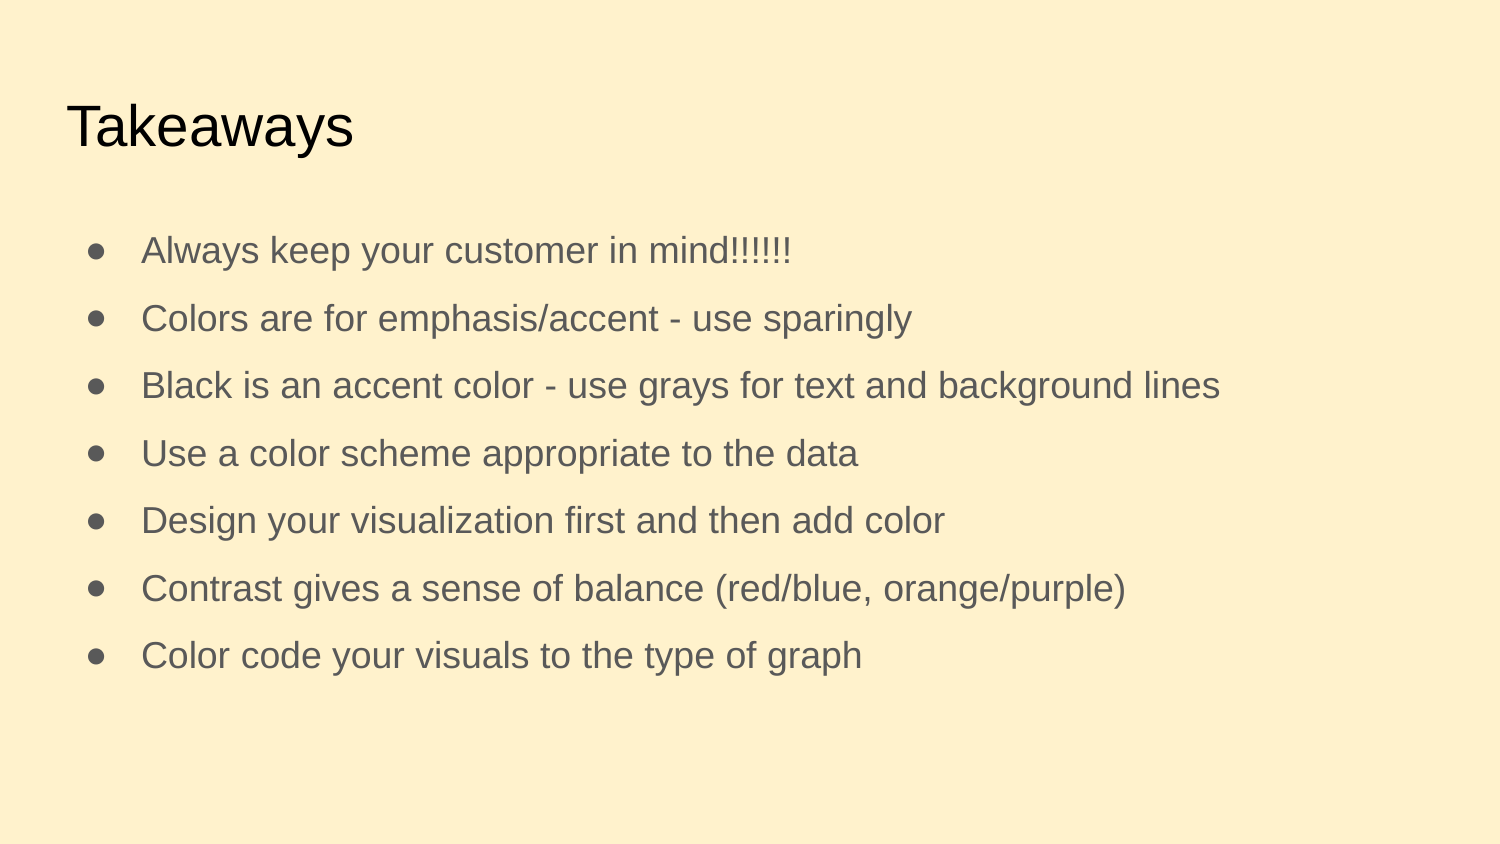

# Takeaways
Always keep your customer in mind!!!!!!
Colors are for emphasis/accent - use sparingly
Black is an accent color - use grays for text and background lines
Use a color scheme appropriate to the data
Design your visualization first and then add color
Contrast gives a sense of balance (red/blue, orange/purple)
Color code your visuals to the type of graph